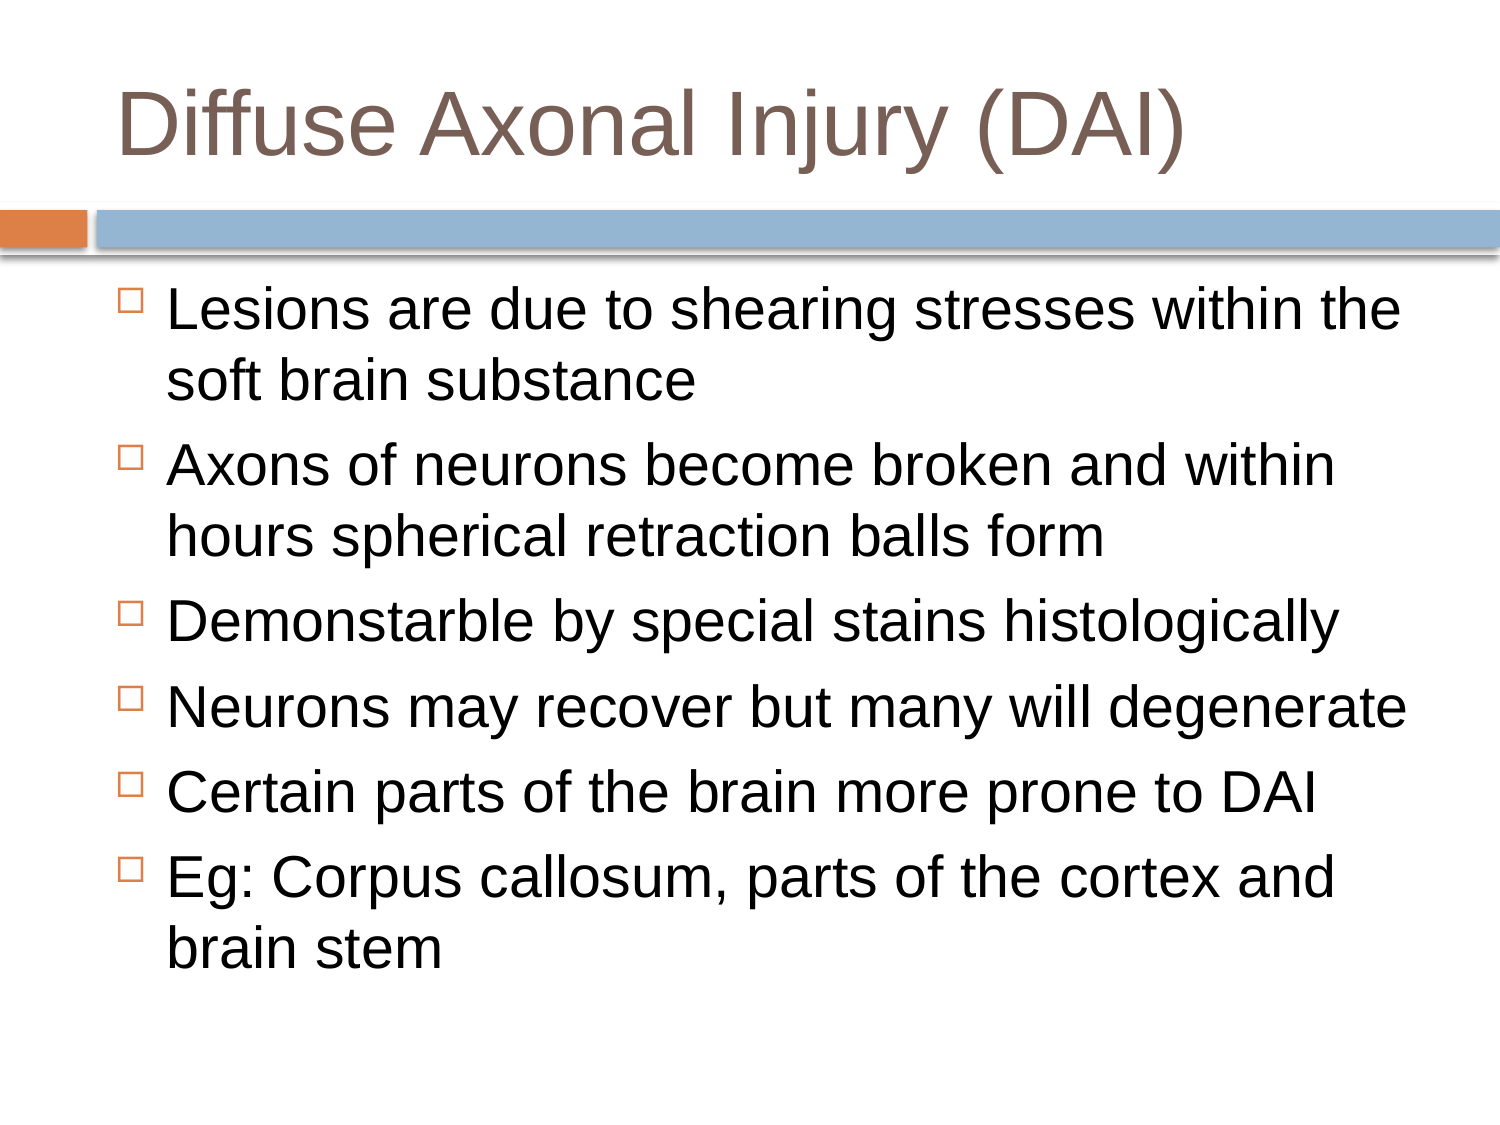

# Diffuse Axonal Injury (DAI)
Lesions are due to shearing stresses within the soft brain substance
Axons of neurons become broken and within hours spherical retraction balls form
Demonstarble by special stains histologically
Neurons may recover but many will degenerate
Certain parts of the brain more prone to DAI
Eg: Corpus callosum, parts of the cortex and brain stem